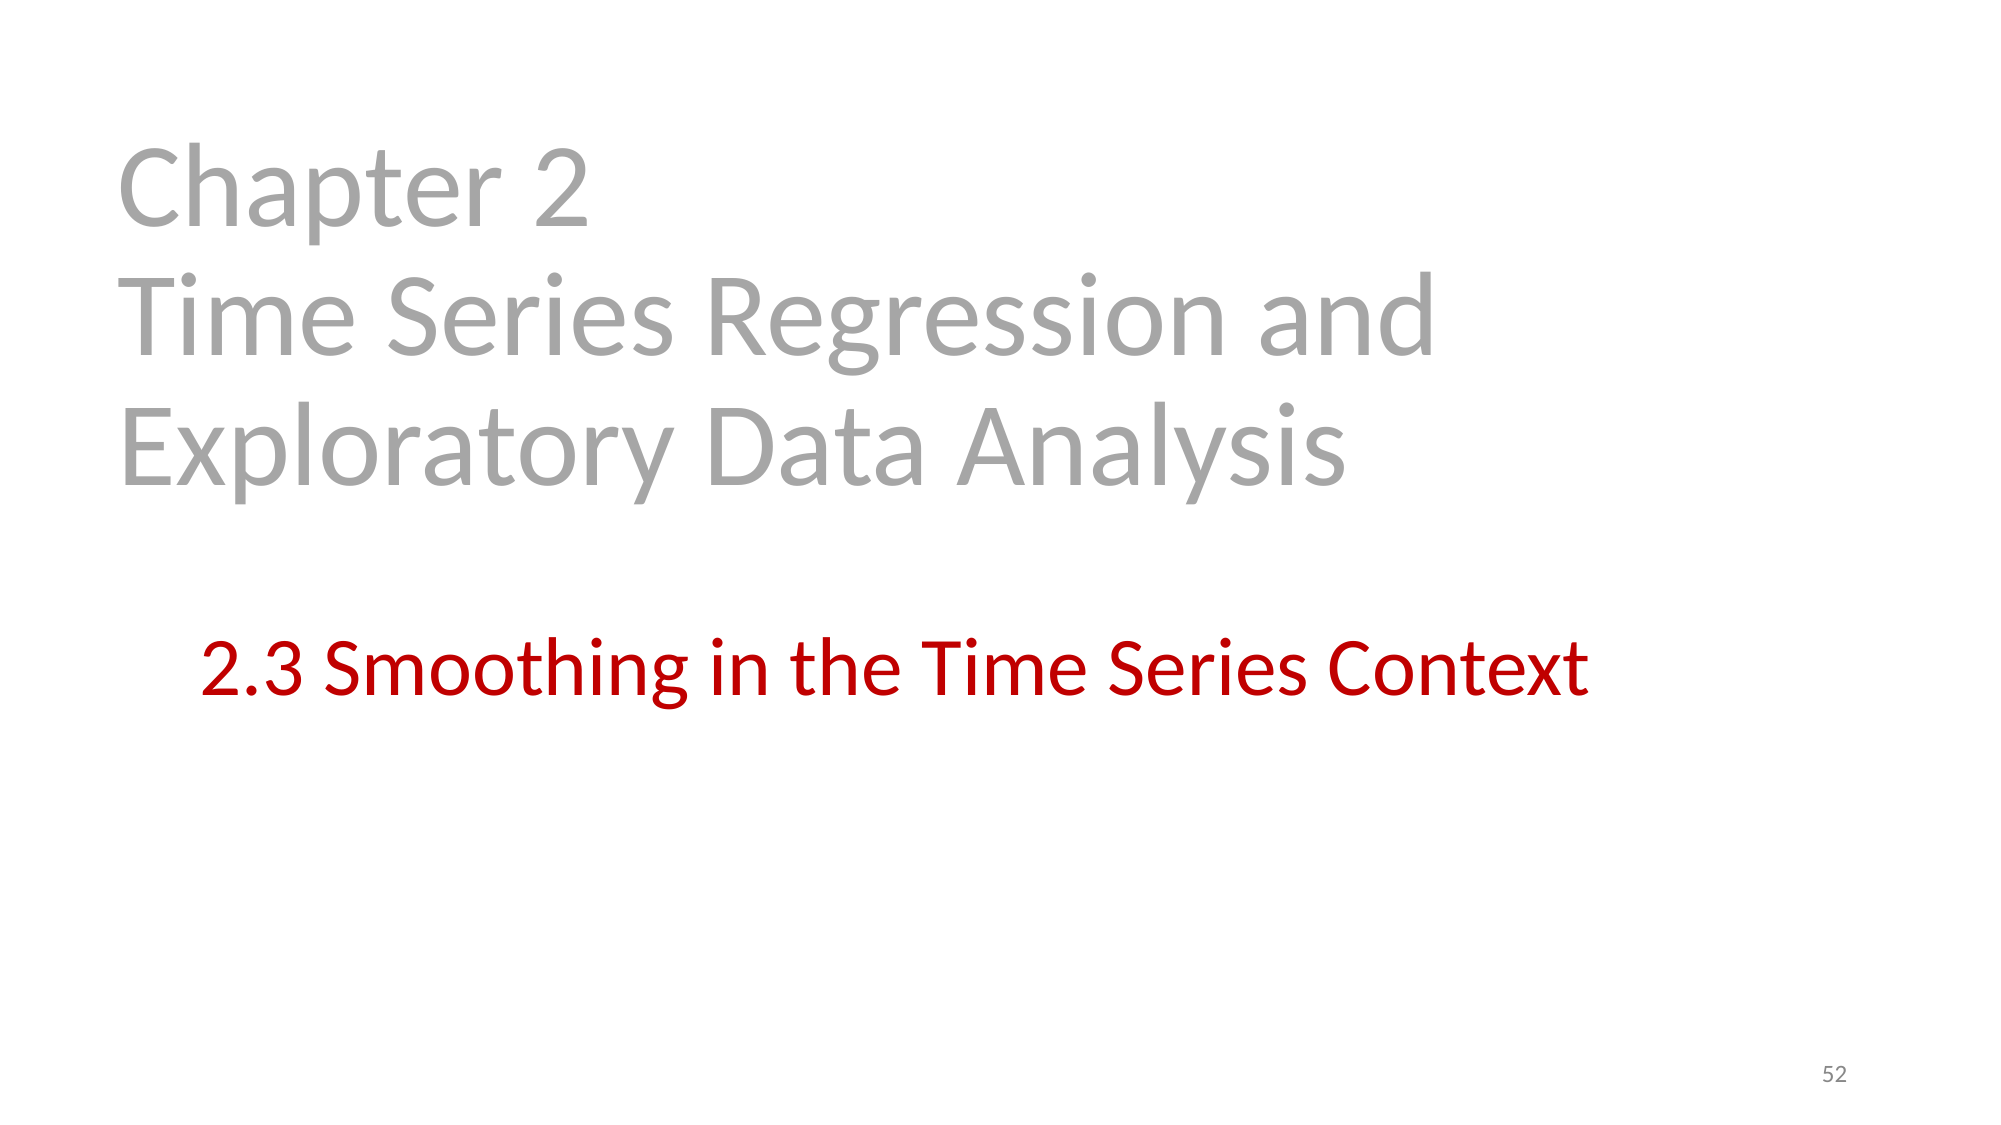

# Chapter 2 Time Series Regression and Exploratory Data Analysis
2.3 Smoothing in the Time Series Context
52